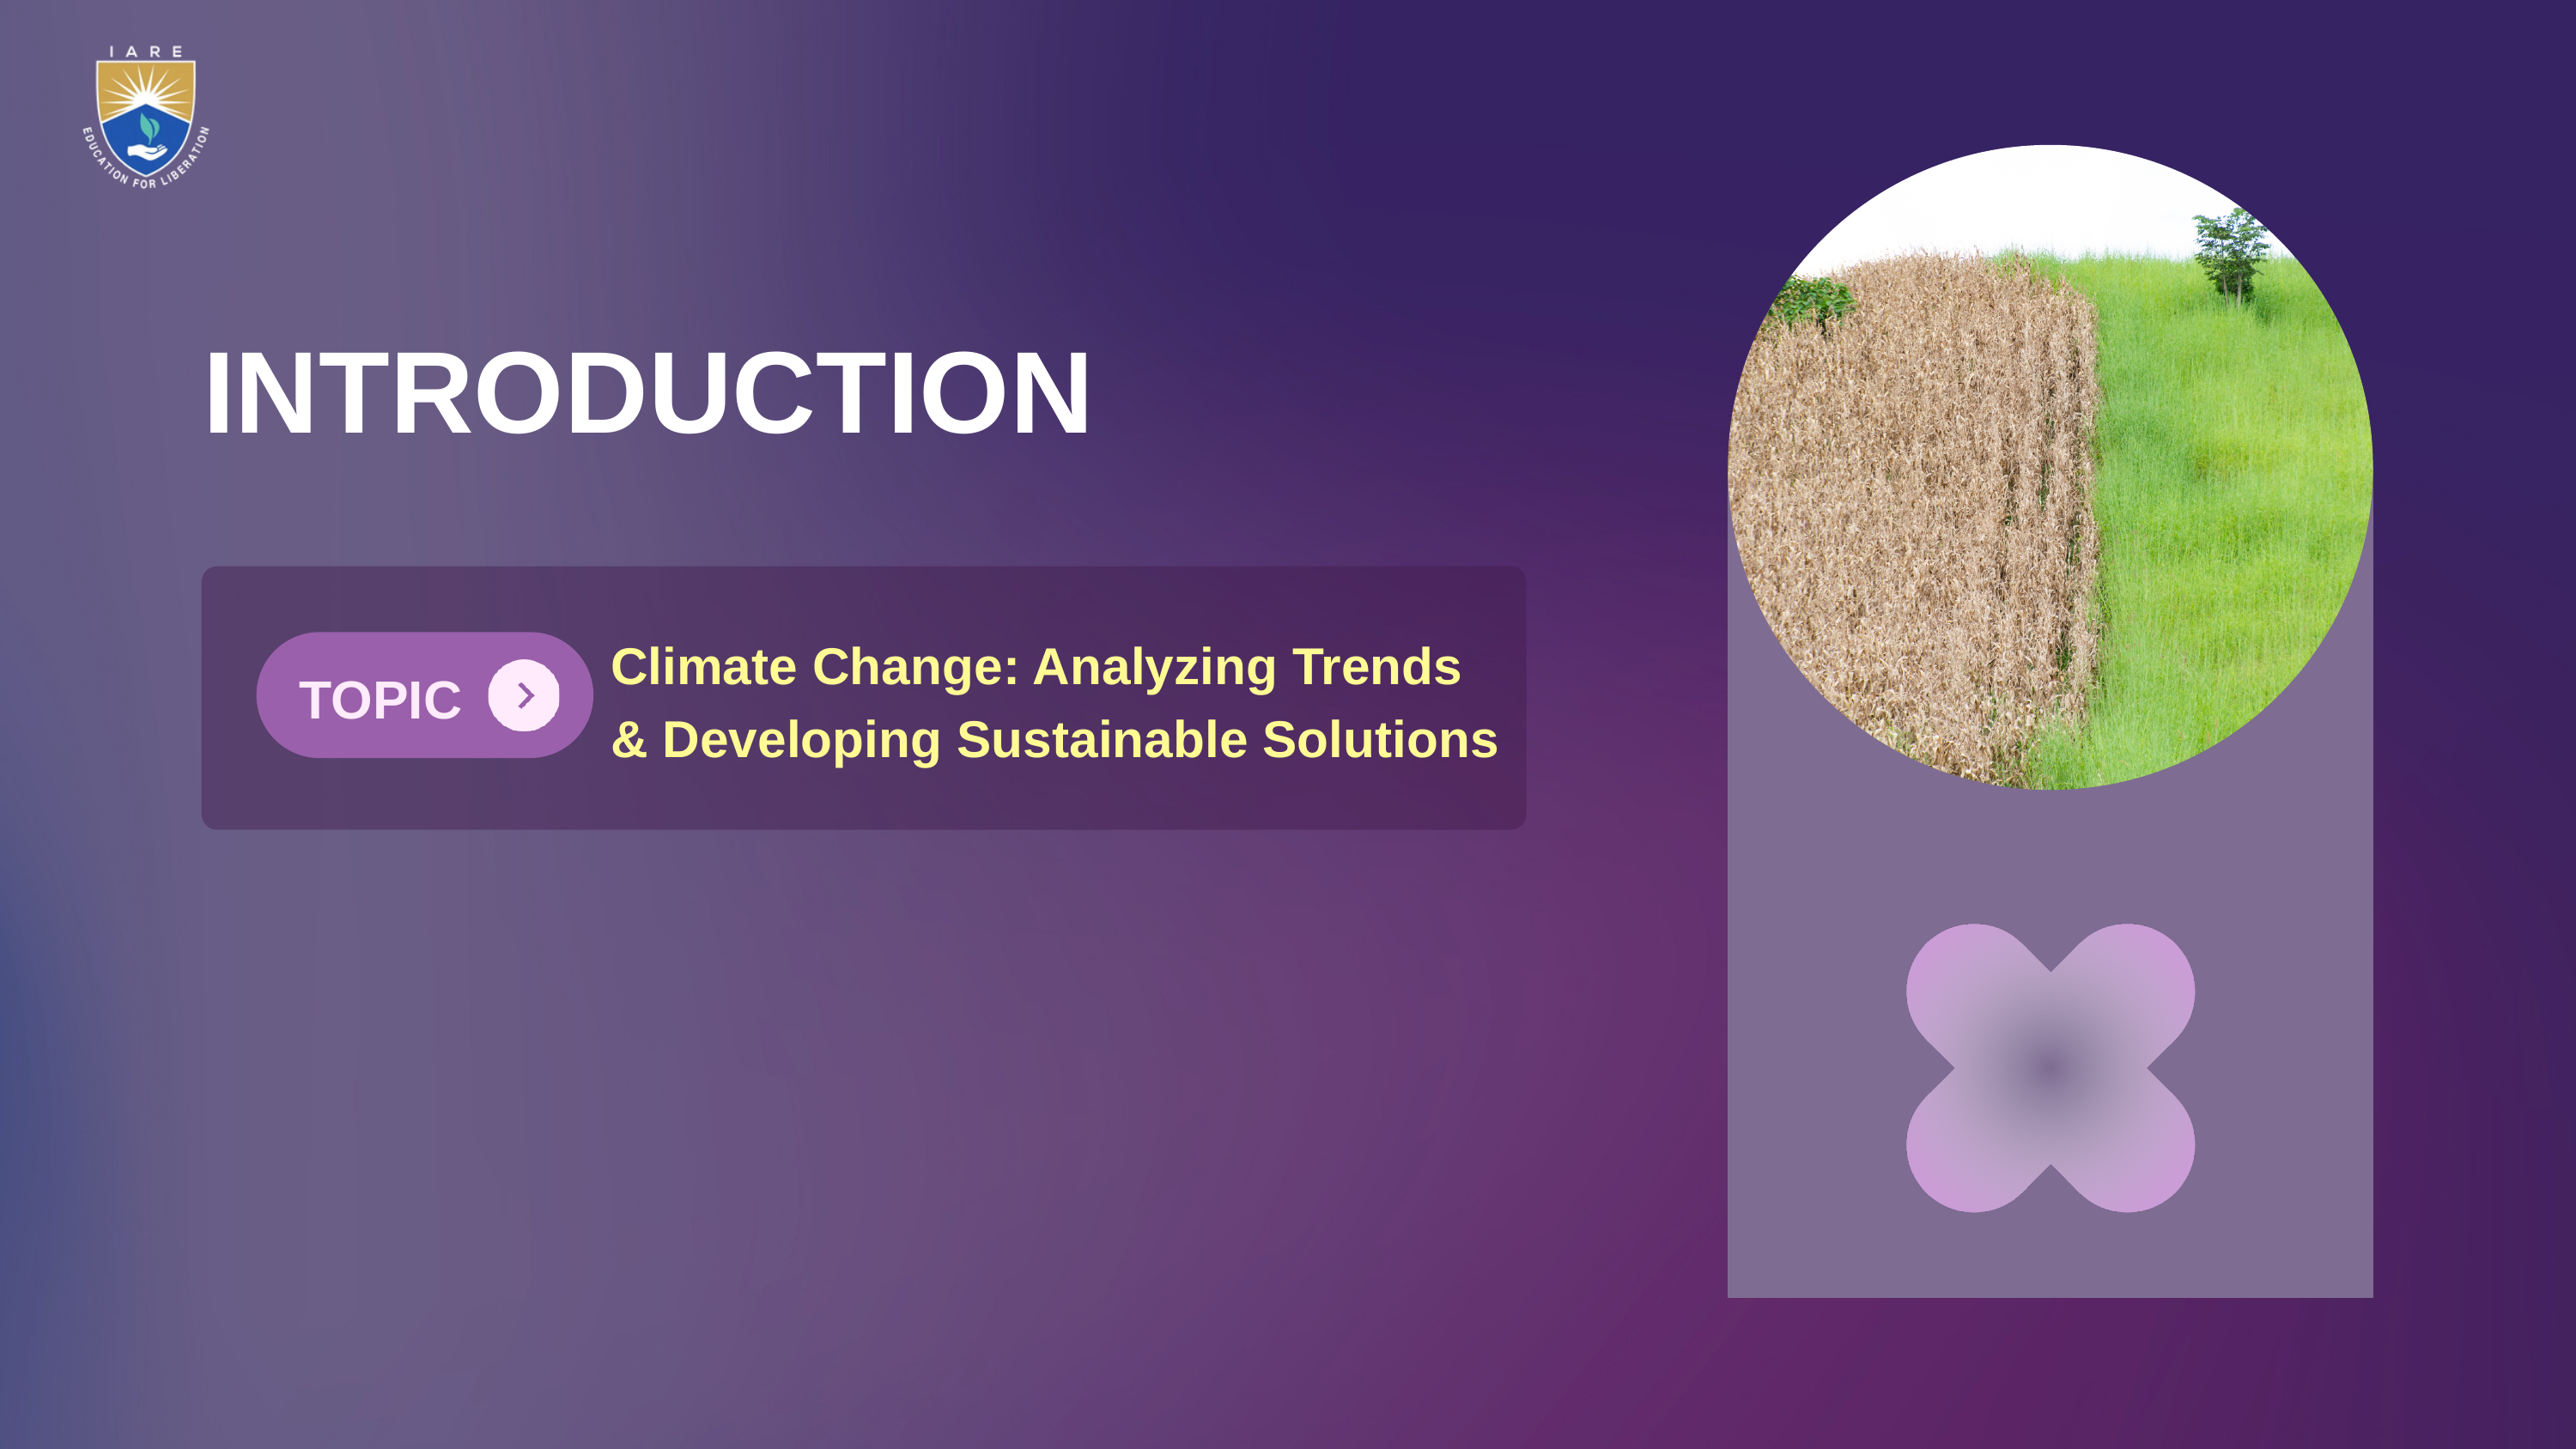

INTRODUCTION

Climate Change: Analyzing Trends & Developing Sustainable Solutions

TOPIC